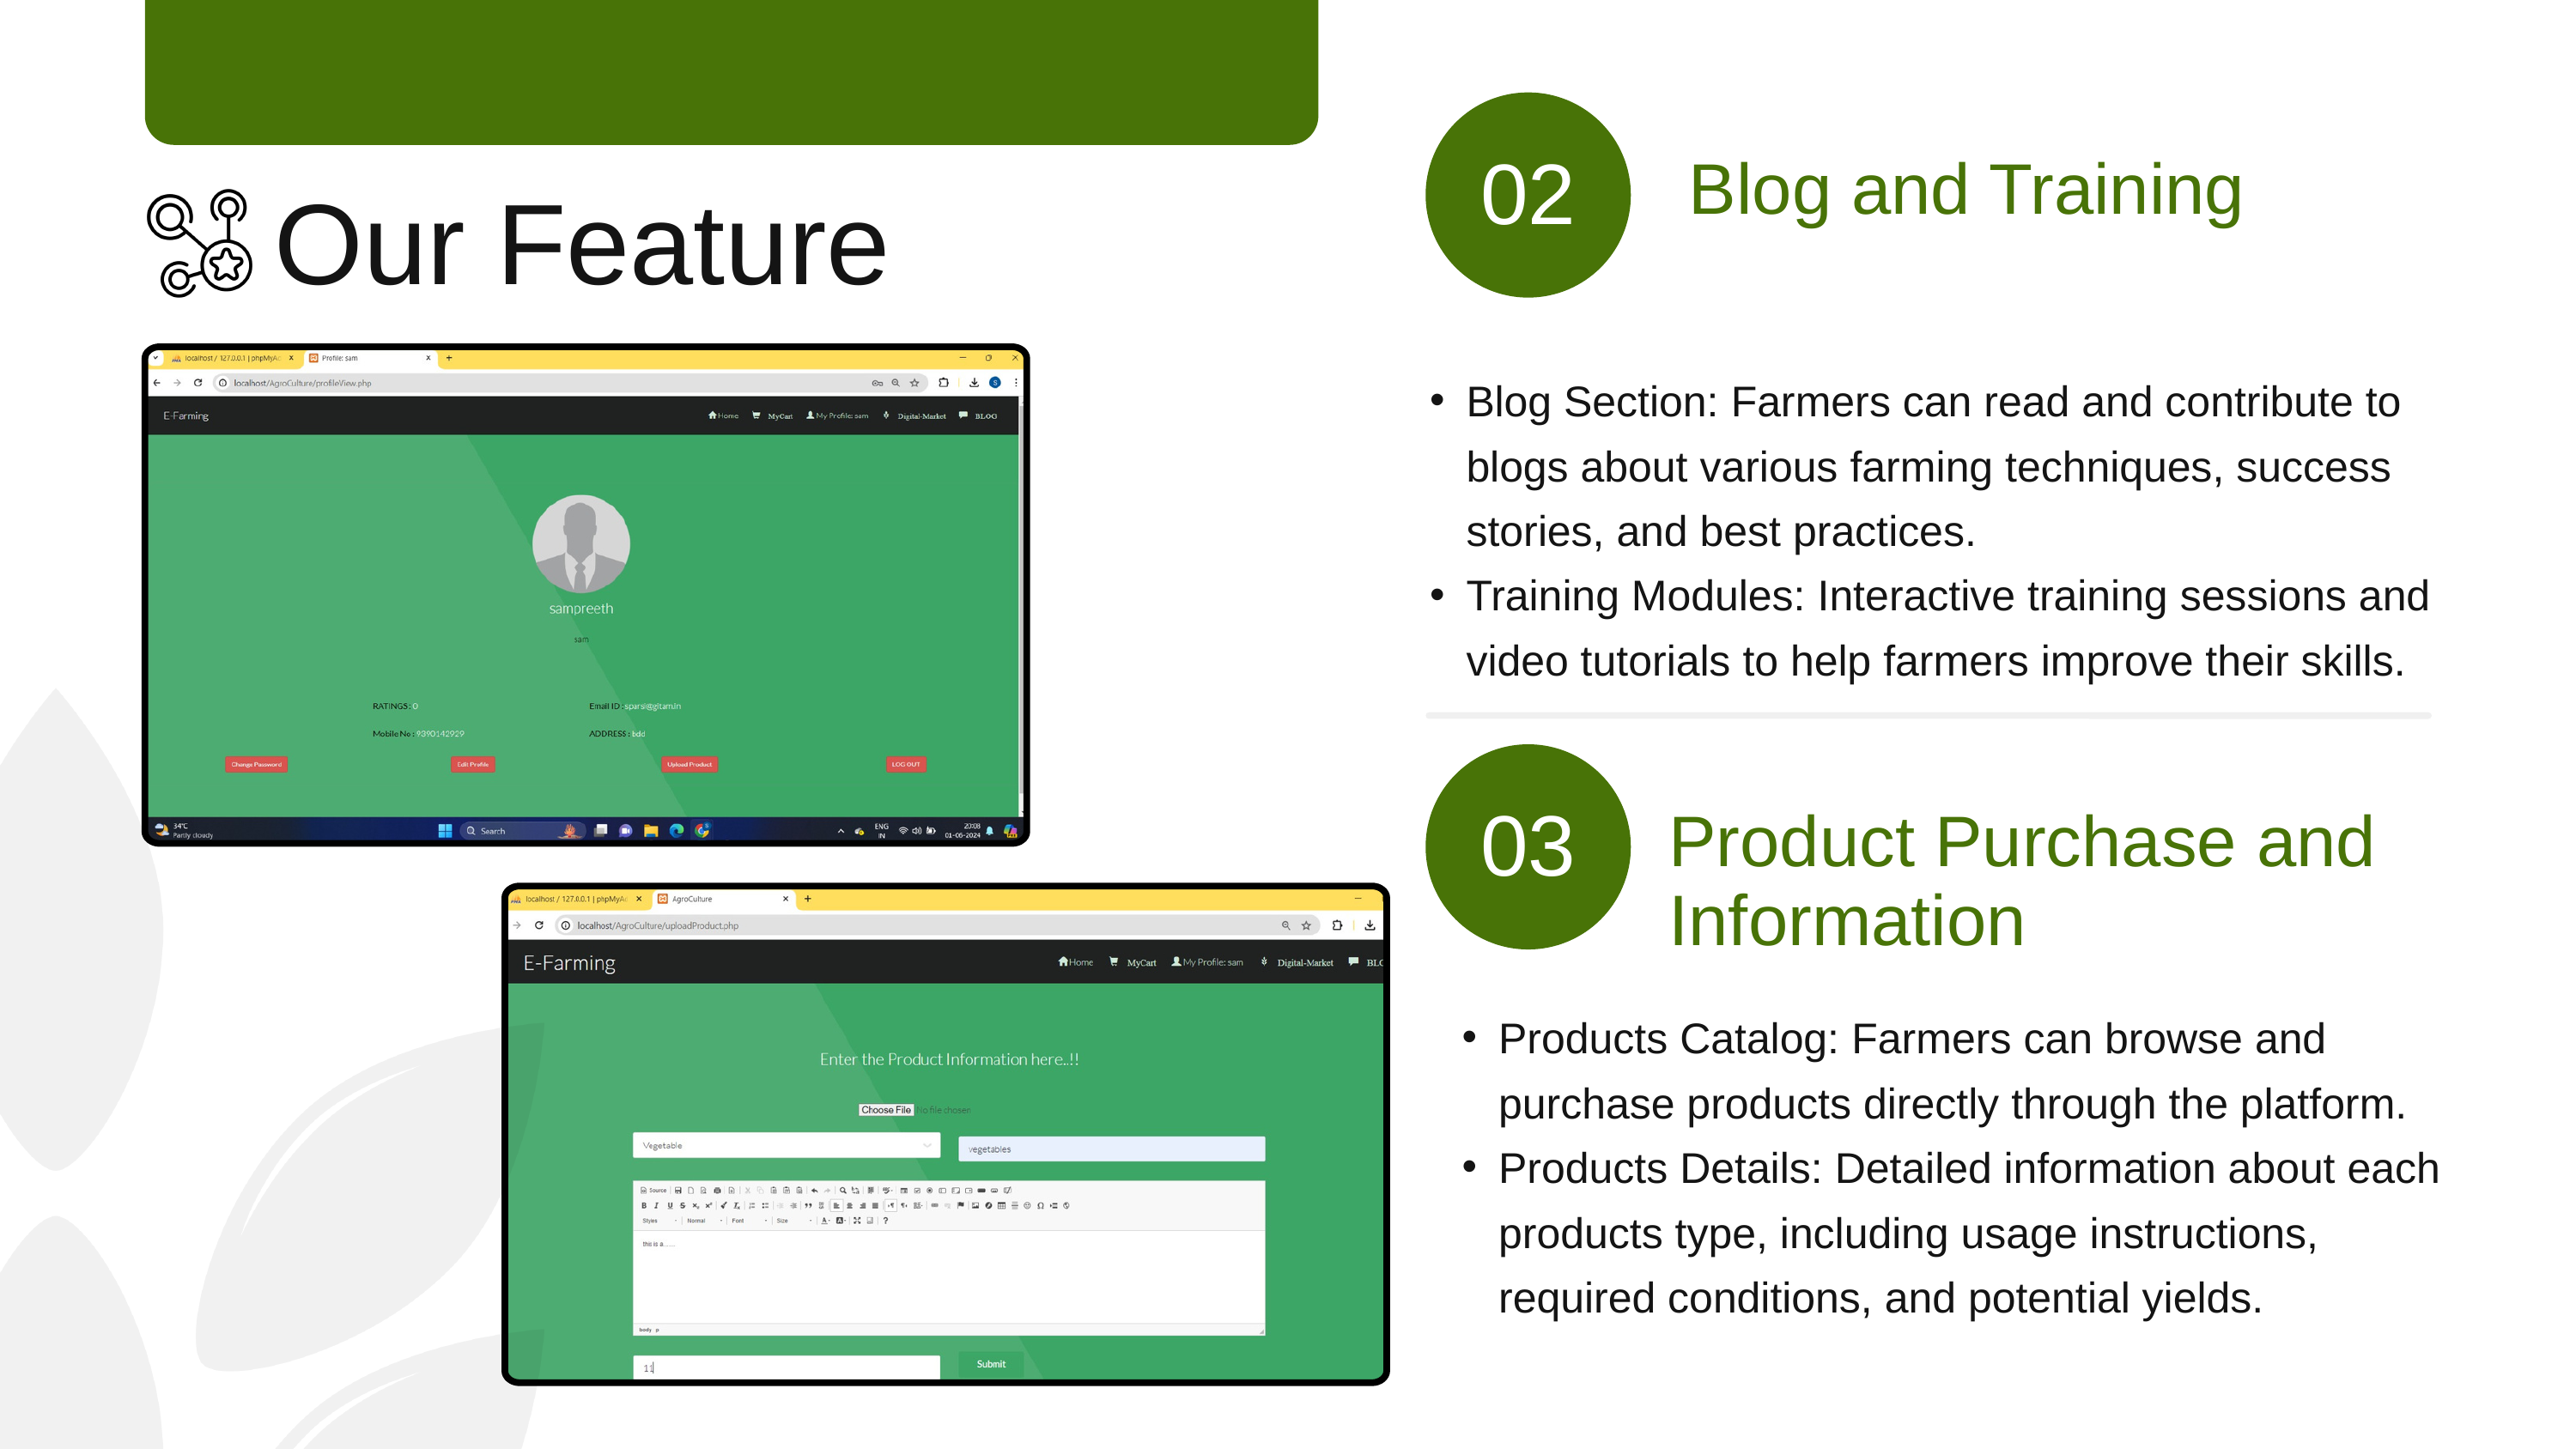

Blog and Training
02

Our Feature

Blog Section: Farmers can read and contribute to blogs about various farming techniques, success stories, and best practices.
Training Modules: Interactive training sessions and video tutorials to help farmers improve their skills.

Product Purchase and Information

03

Products Catalog: Farmers can browse and purchase products directly through the platform.
Products Details: Detailed information about each products type, including usage instructions, required conditions, and potential yields.